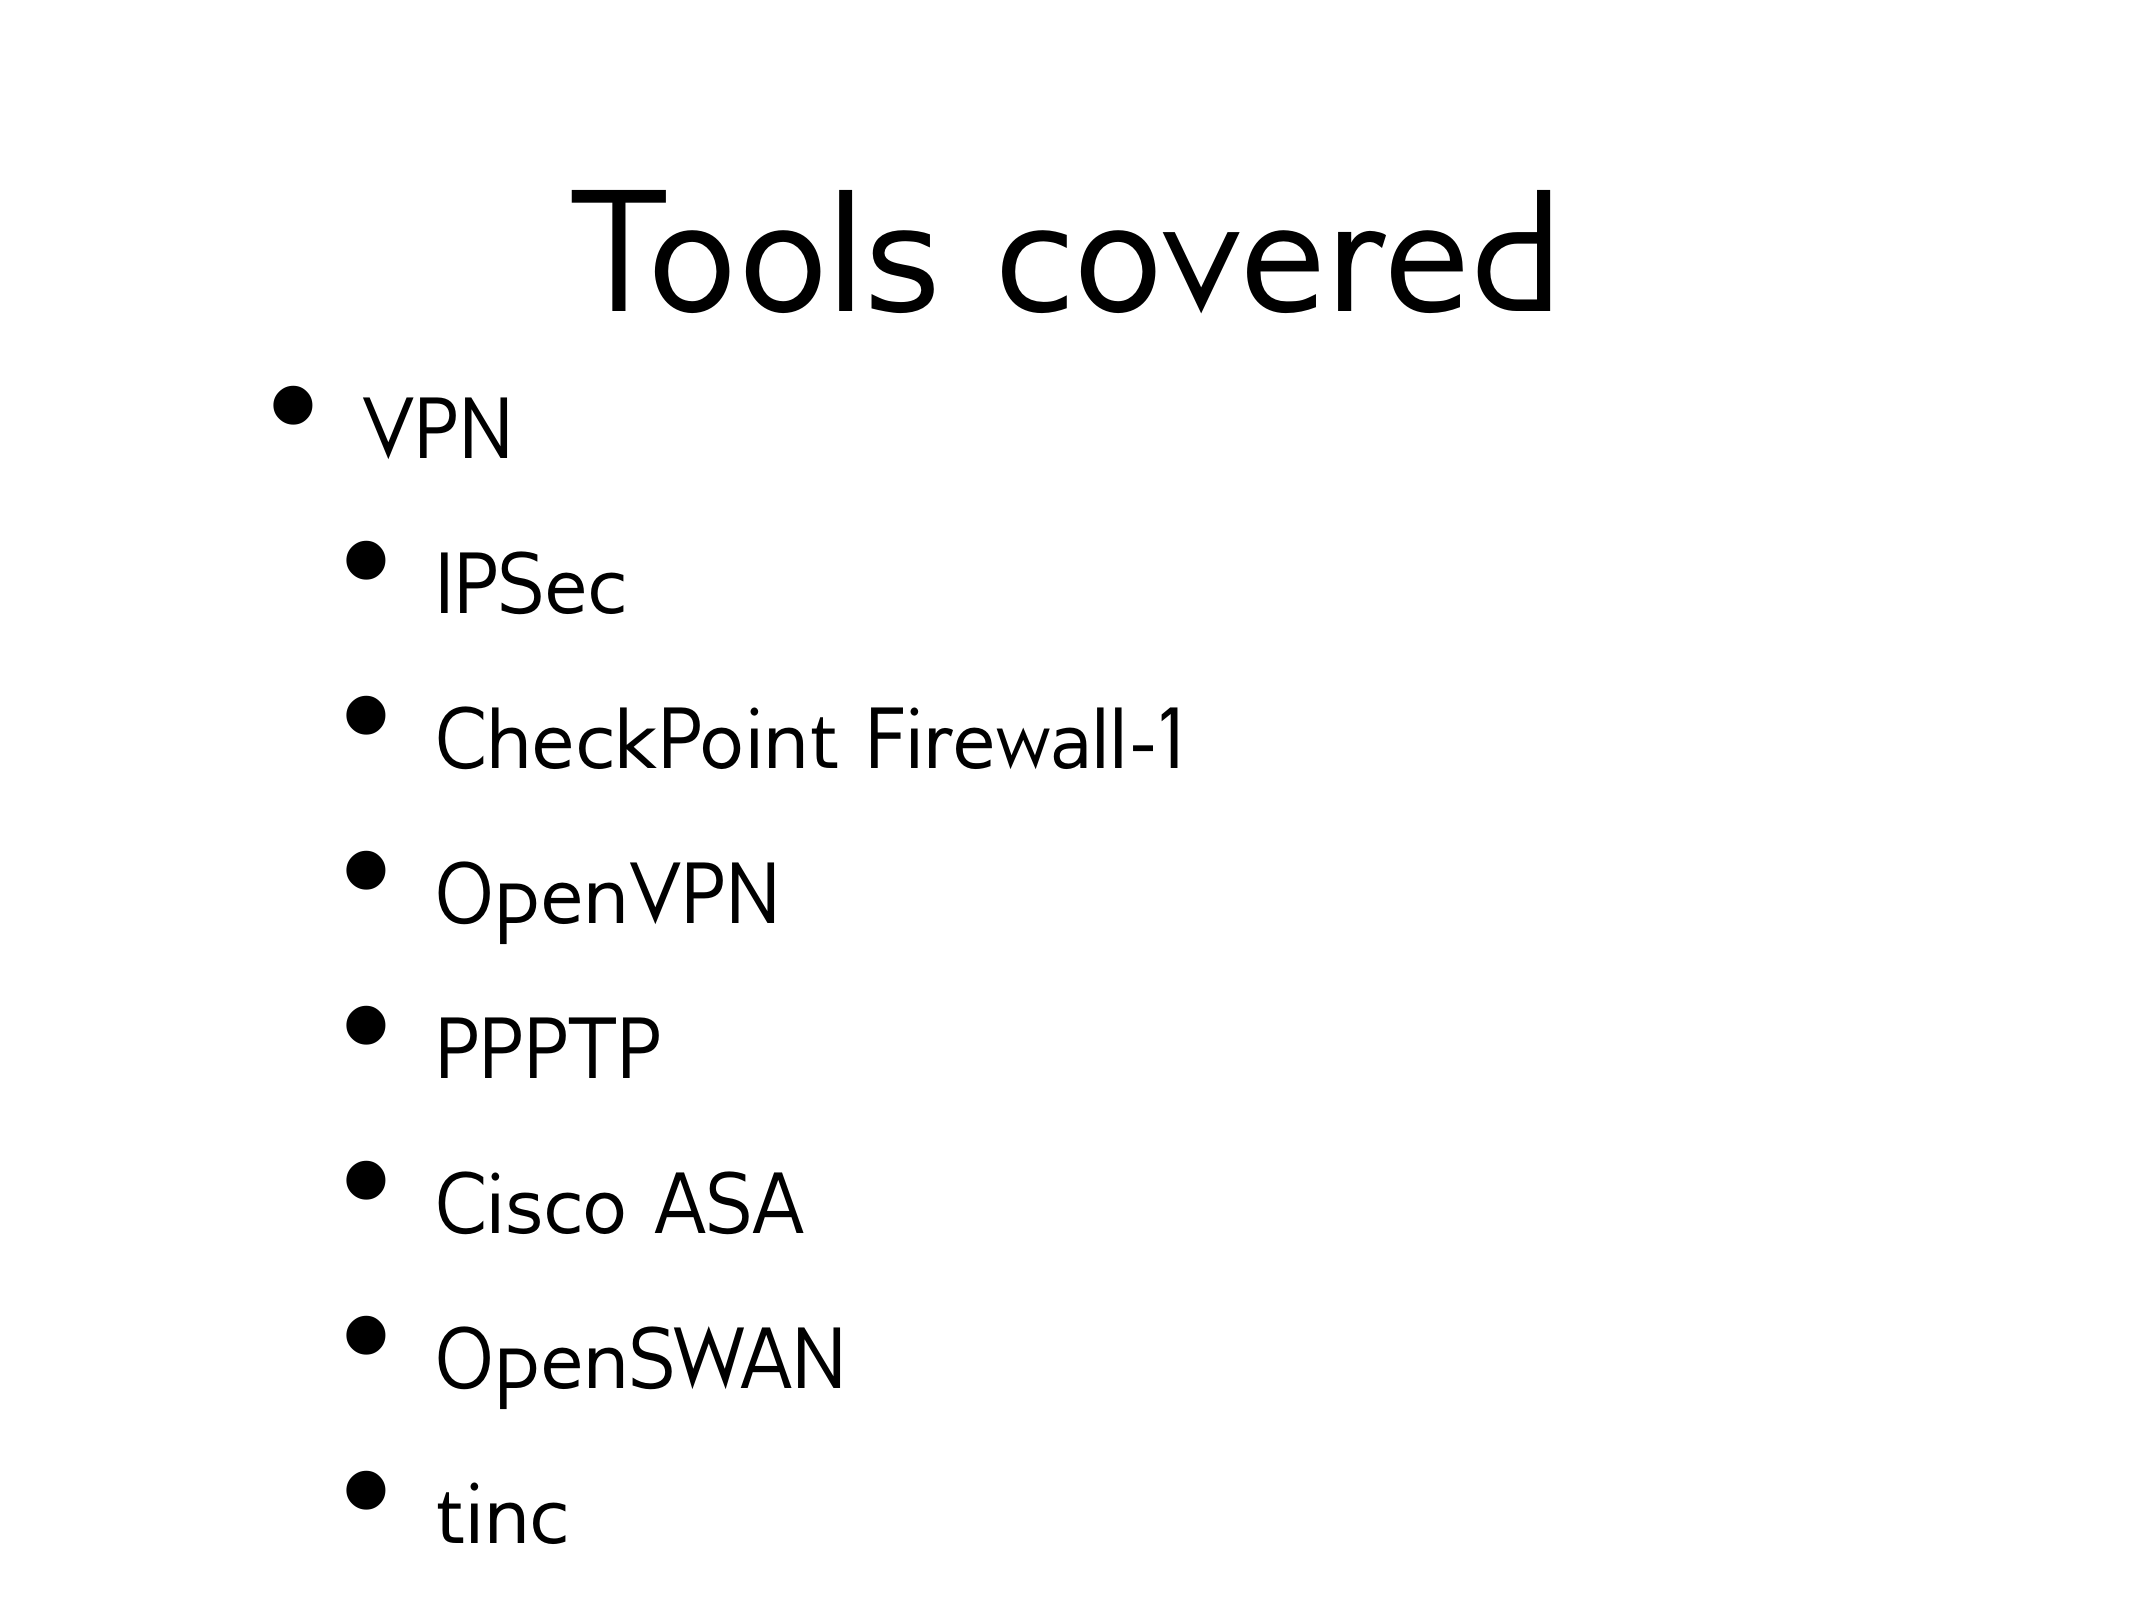

# Tools covered
VPN
IPSec
CheckPoint Firewall-1
OpenVPN
PPPTP
Cisco ASA
OpenSWAN
tinc